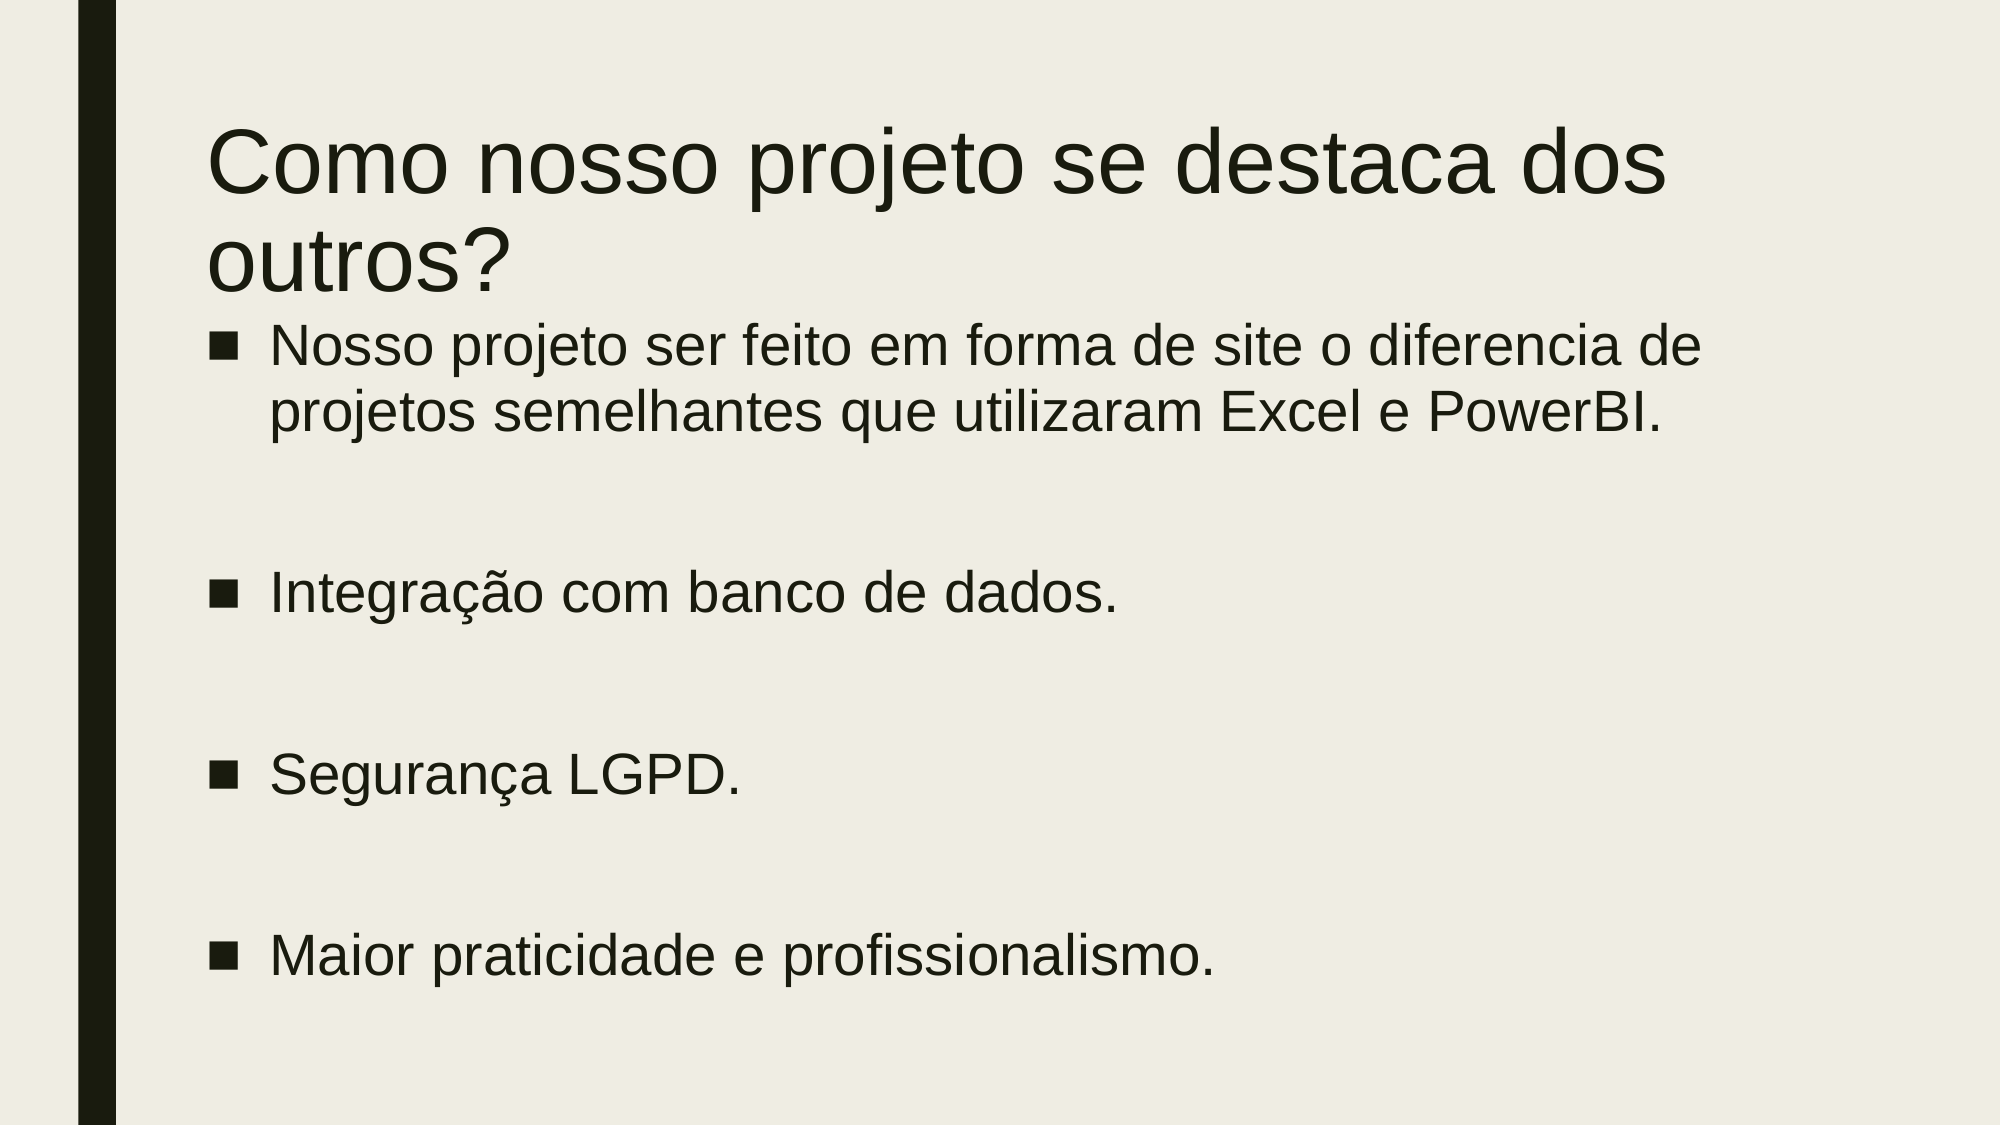

# Como nosso projeto se destaca dos outros?
Nosso projeto ser feito em forma de site o diferencia de projetos semelhantes que utilizaram Excel e PowerBI.

Integração com banco de dados.

Segurança LGPD.

Maior praticidade e profissionalismo.